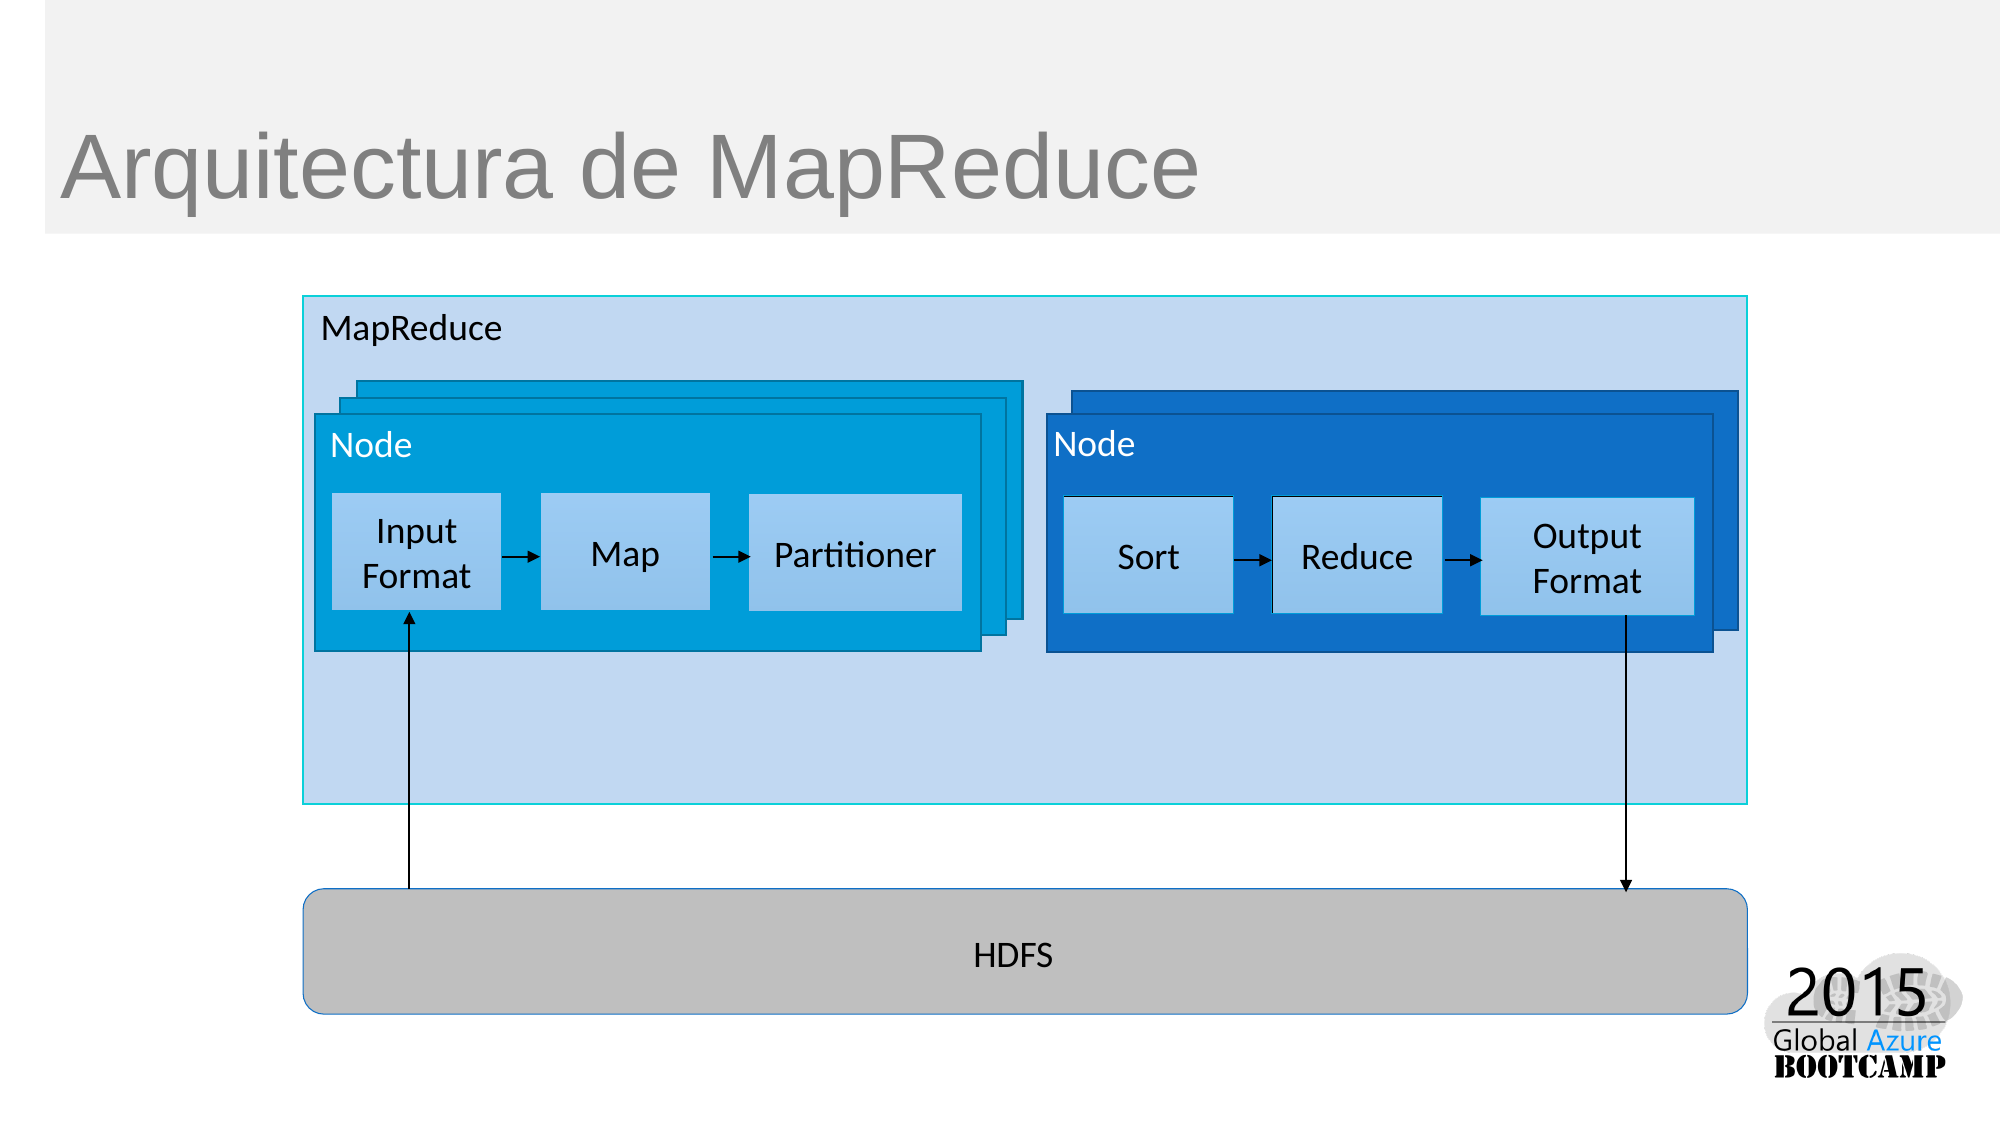

# Arquitectura de MapReduce
MapReduce

HBase

Node
Node

Input
Format
Map
Partitioner
Sort
Reduce
Output Format

HDFS